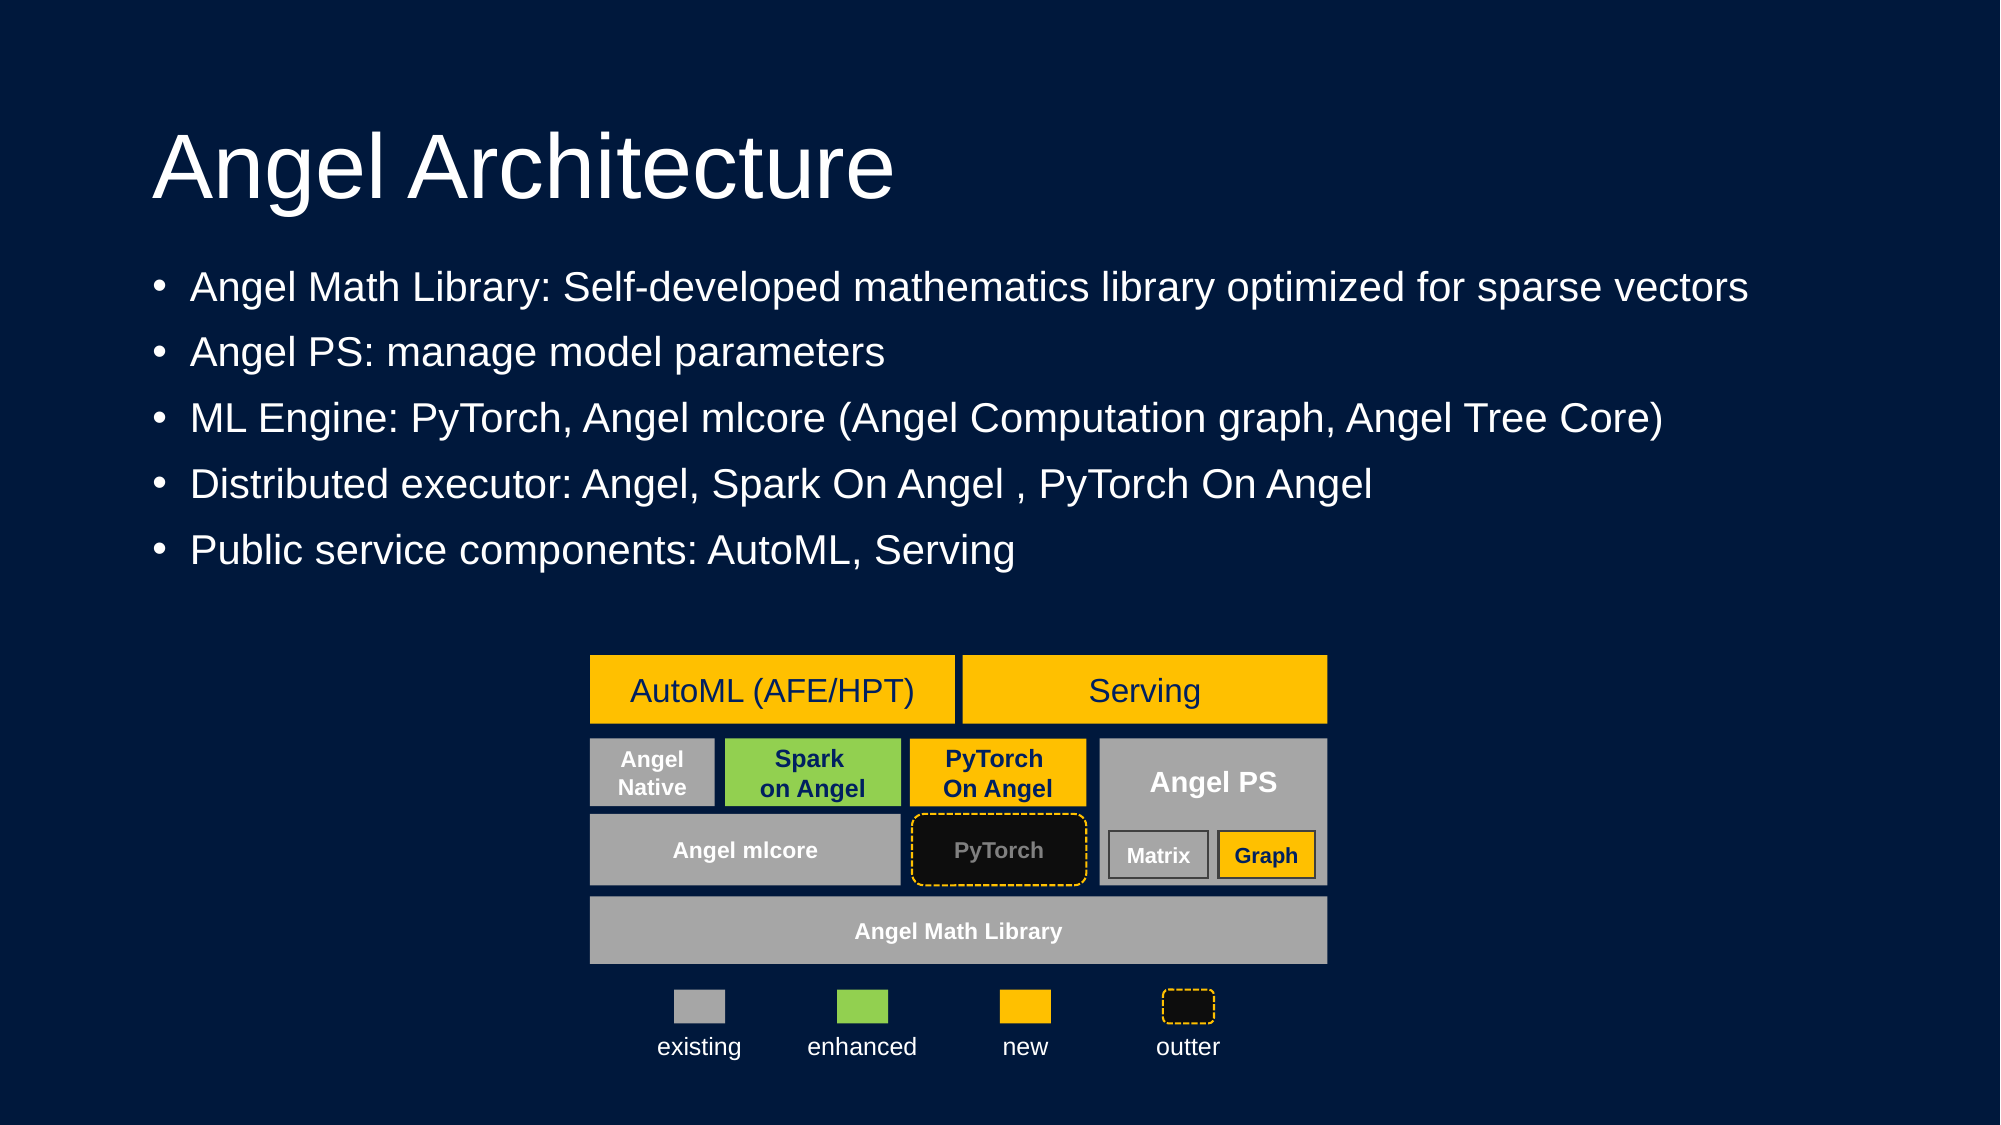

# Angel Architecture
Angel Math Library: Self-developed mathematics library optimized for sparse vectors
Angel PS: manage model parameters
ML Engine: PyTorch, Angel mlcore (Angel Computation graph, Angel Tree Core)
Distributed executor: Angel, Spark On Angel , PyTorch On Angel
Public service components: AutoML, Serving
AutoML (AFE/HPT)
Serving

Angel PS
Angel Native
Spark
on Angel
PyTorch
On Angel
Angel mlcore
PyTorch
Matrix
Graph
Angel Math Library

existing
enhanced
new
outter